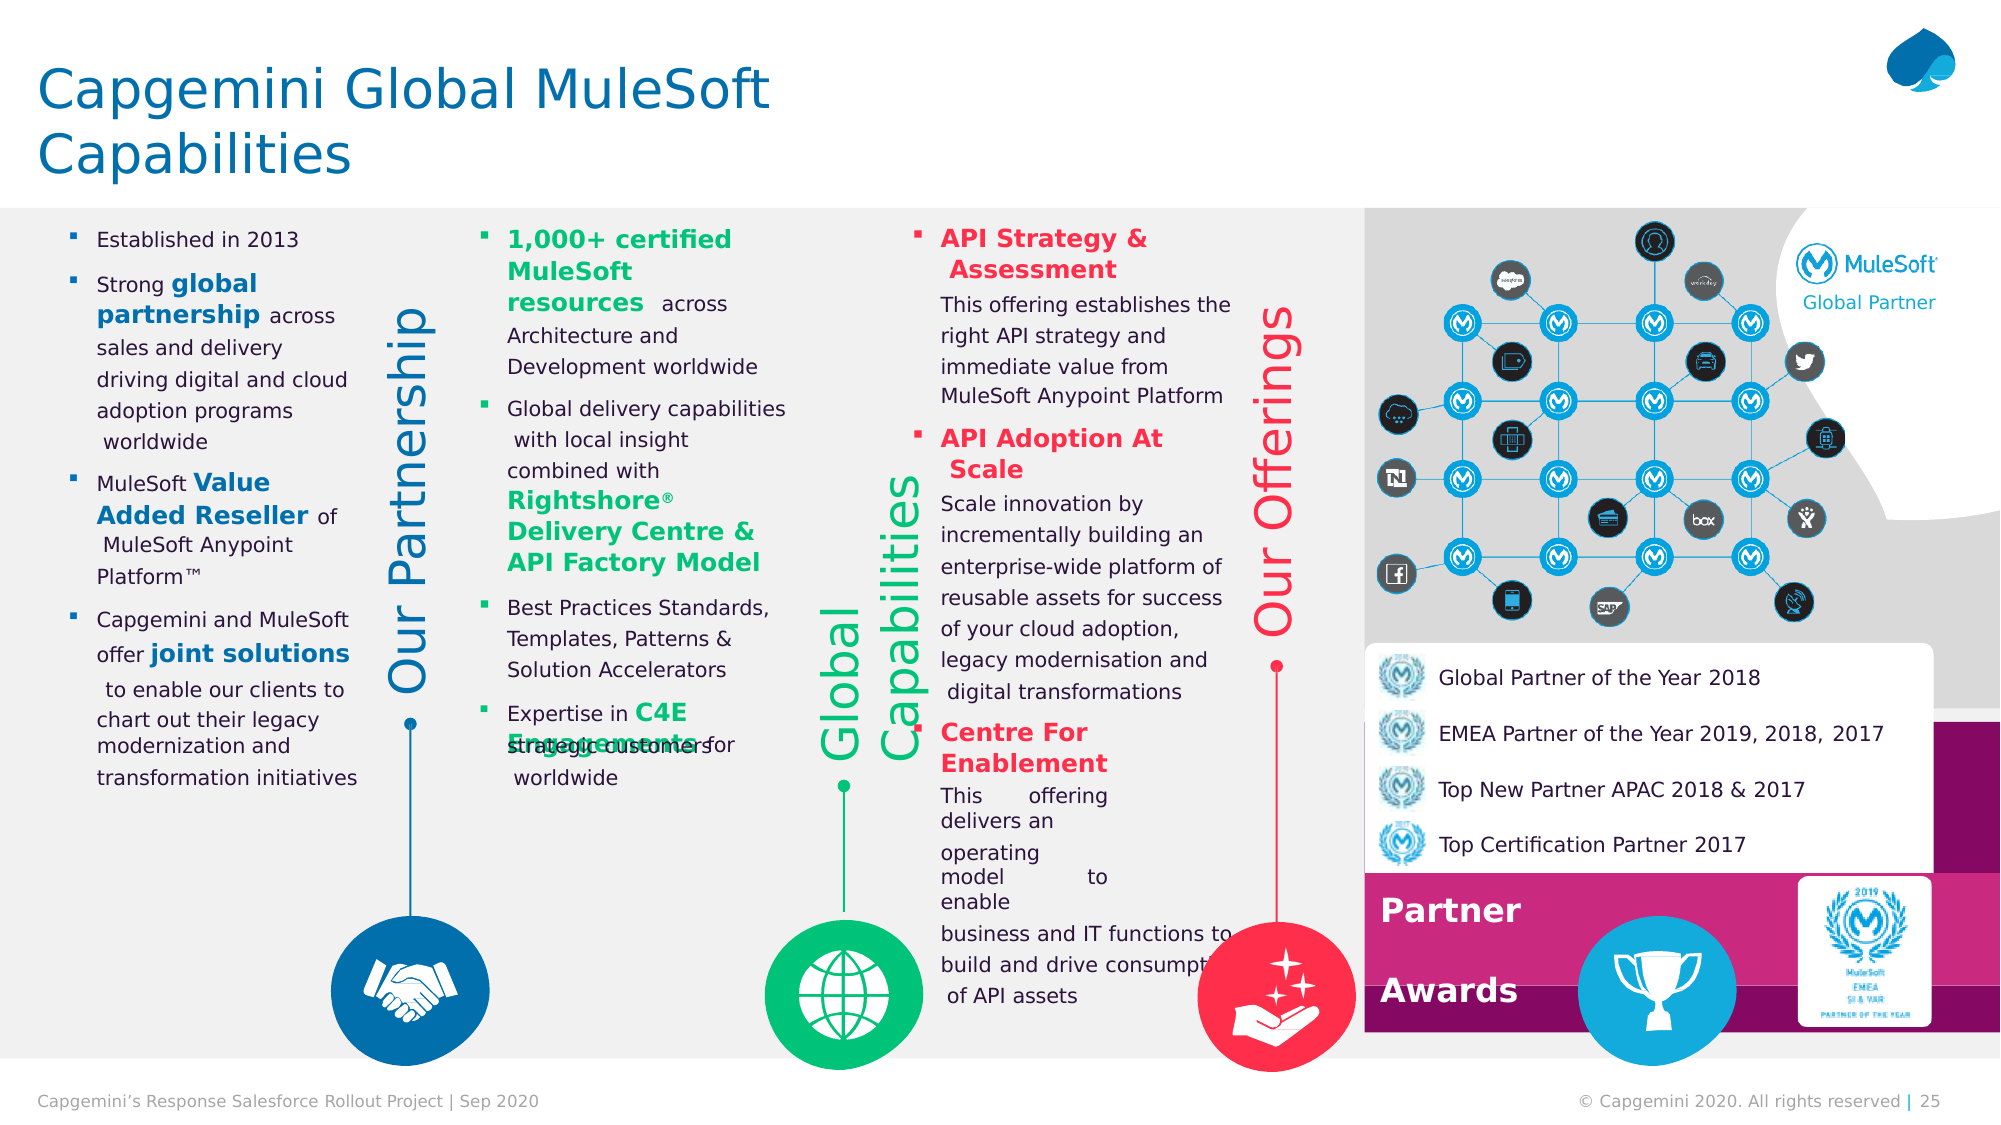

# Capgemini Global MuleSoft Capabilities

Established in 2013
Strong global  partnership across  sales and delivery  driving digital and cloud
adoption programs  worldwide
MuleSoft Value  Added Reseller of  MuleSoft Anypoint
Platform™
Capgemini and MuleSoft  offer joint solutions  to enable our clients to  chart out their legacy
1,000+ certified  MuleSoft resources  across Architecture and  Development worldwide
Global delivery capabilities  with local insight  combined with
Rightshore®  Delivery Centre &  API Factory Model
Best Practices Standards,  Templates, Patterns &  Solution Accelerators
Expertise in C4E  Engagements for
API Strategy &  Assessment
This offering establishes the  right API strategy and  immediate value from
MuleSoft Anypoint Platform
API Adoption At  Scale
Scale innovation by  incrementally building an  enterprise-wide platform of  reusable assets for success
of your cloud adoption,  legacy modernisation and  digital transformations

Global Partner
Global Capabilities
Our Partnership
Our Offerings

Global Partner of the Year 2018

Centre For  Enablement
This offering delivers an
operating model to enable
business and IT functions to  build and drive consumption  of API assets

EMEA Partner of the Year 2019, 2018, 2017

modernization and  transformation initiatives
strategic customers  worldwide

Top New Partner APAC 2018 & 2017

Top Certification Partner 2017

Partner  Awards

Capgemini’s Response Salesforce Rollout Project | Sep 2020
© Capgemini 2020. All rights reserved | 25